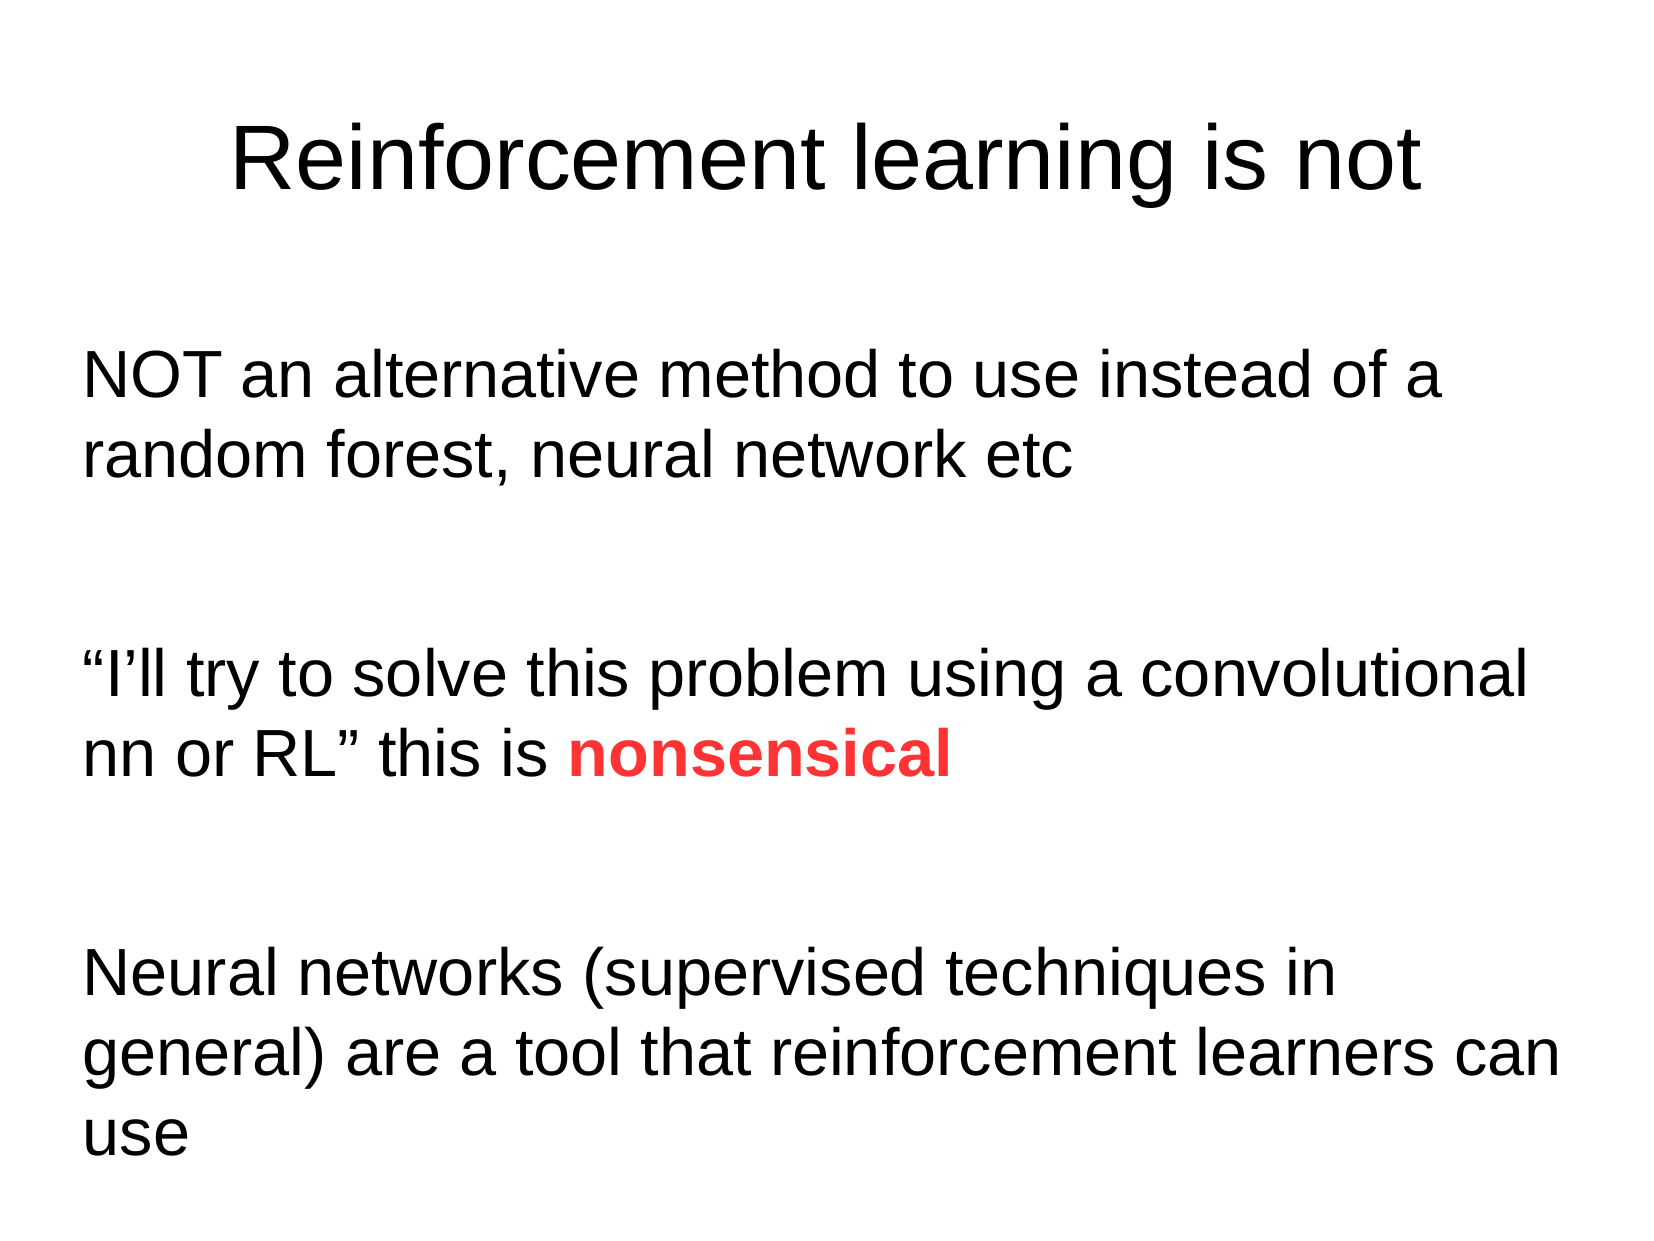

Reinforcement learning is not
NOT an alternative method to use instead of a random forest, neural network etc

“I’ll try to solve this problem using a convolutional nn or RL” this is nonsensical

Neural networks (supervised techniques in general) are a tool that reinforcement learners can use